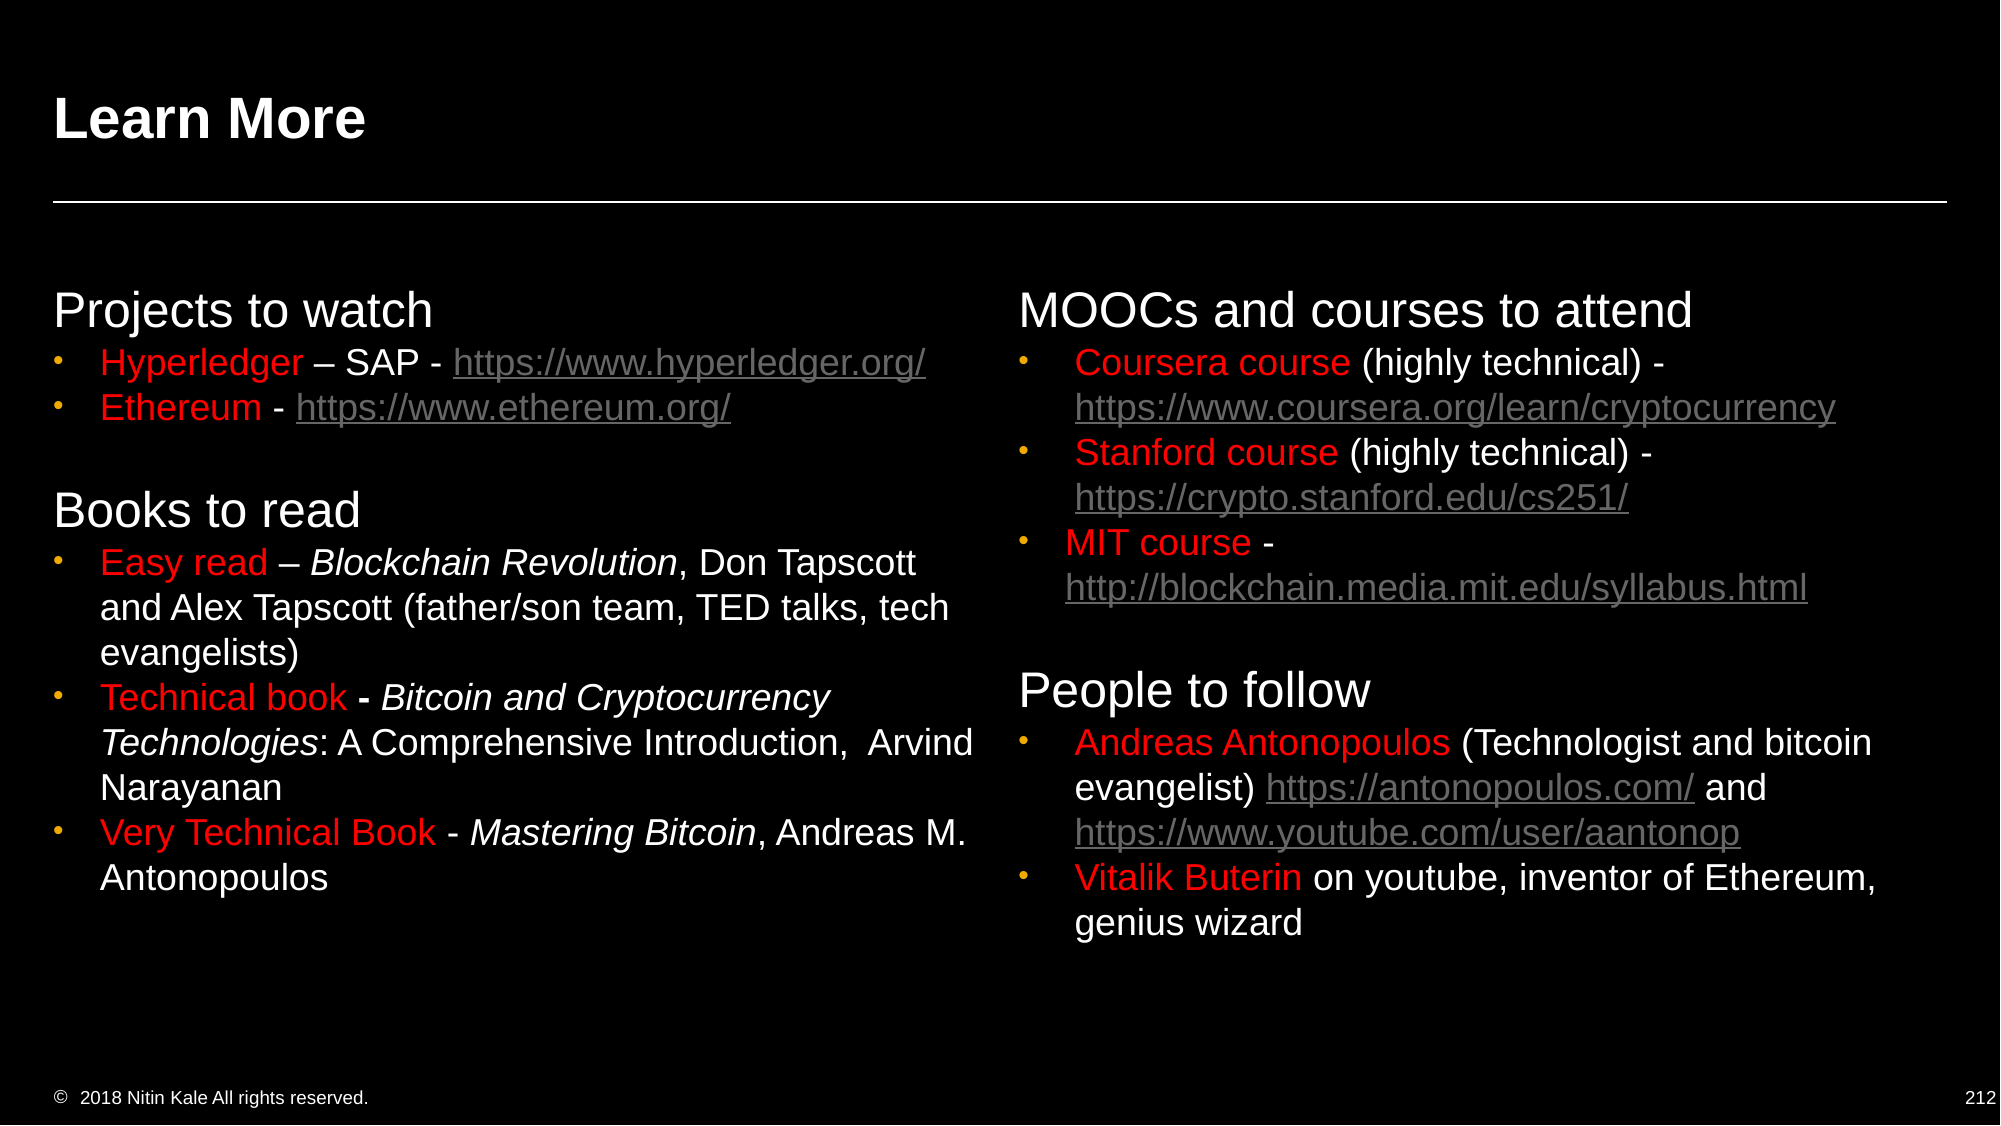

# Learn More
Projects to watch
Hyperledger – SAP - https://www.hyperledger.org/
Ethereum - https://www.ethereum.org/
Books to read
Easy read – Blockchain Revolution, Don Tapscott and Alex Tapscott (father/son team, TED talks, tech evangelists)
Technical book - Bitcoin and Cryptocurrency Technologies: A Comprehensive Introduction,  Arvind Narayanan
Very Technical Book - Mastering Bitcoin, Andreas M. Antonopoulos

MOOCs and courses to attend
Coursera course (highly technical) - https://www.coursera.org/learn/cryptocurrency
Stanford course (highly technical) - https://crypto.stanford.edu/cs251/
MIT course - http://blockchain.media.mit.edu/syllabus.html
People to follow
Andreas Antonopoulos (Technologist and bitcoin evangelist) https://antonopoulos.com/ and https://www.youtube.com/user/aantonop
Vitalik Buterin on youtube, inventor of Ethereum, genius wizard